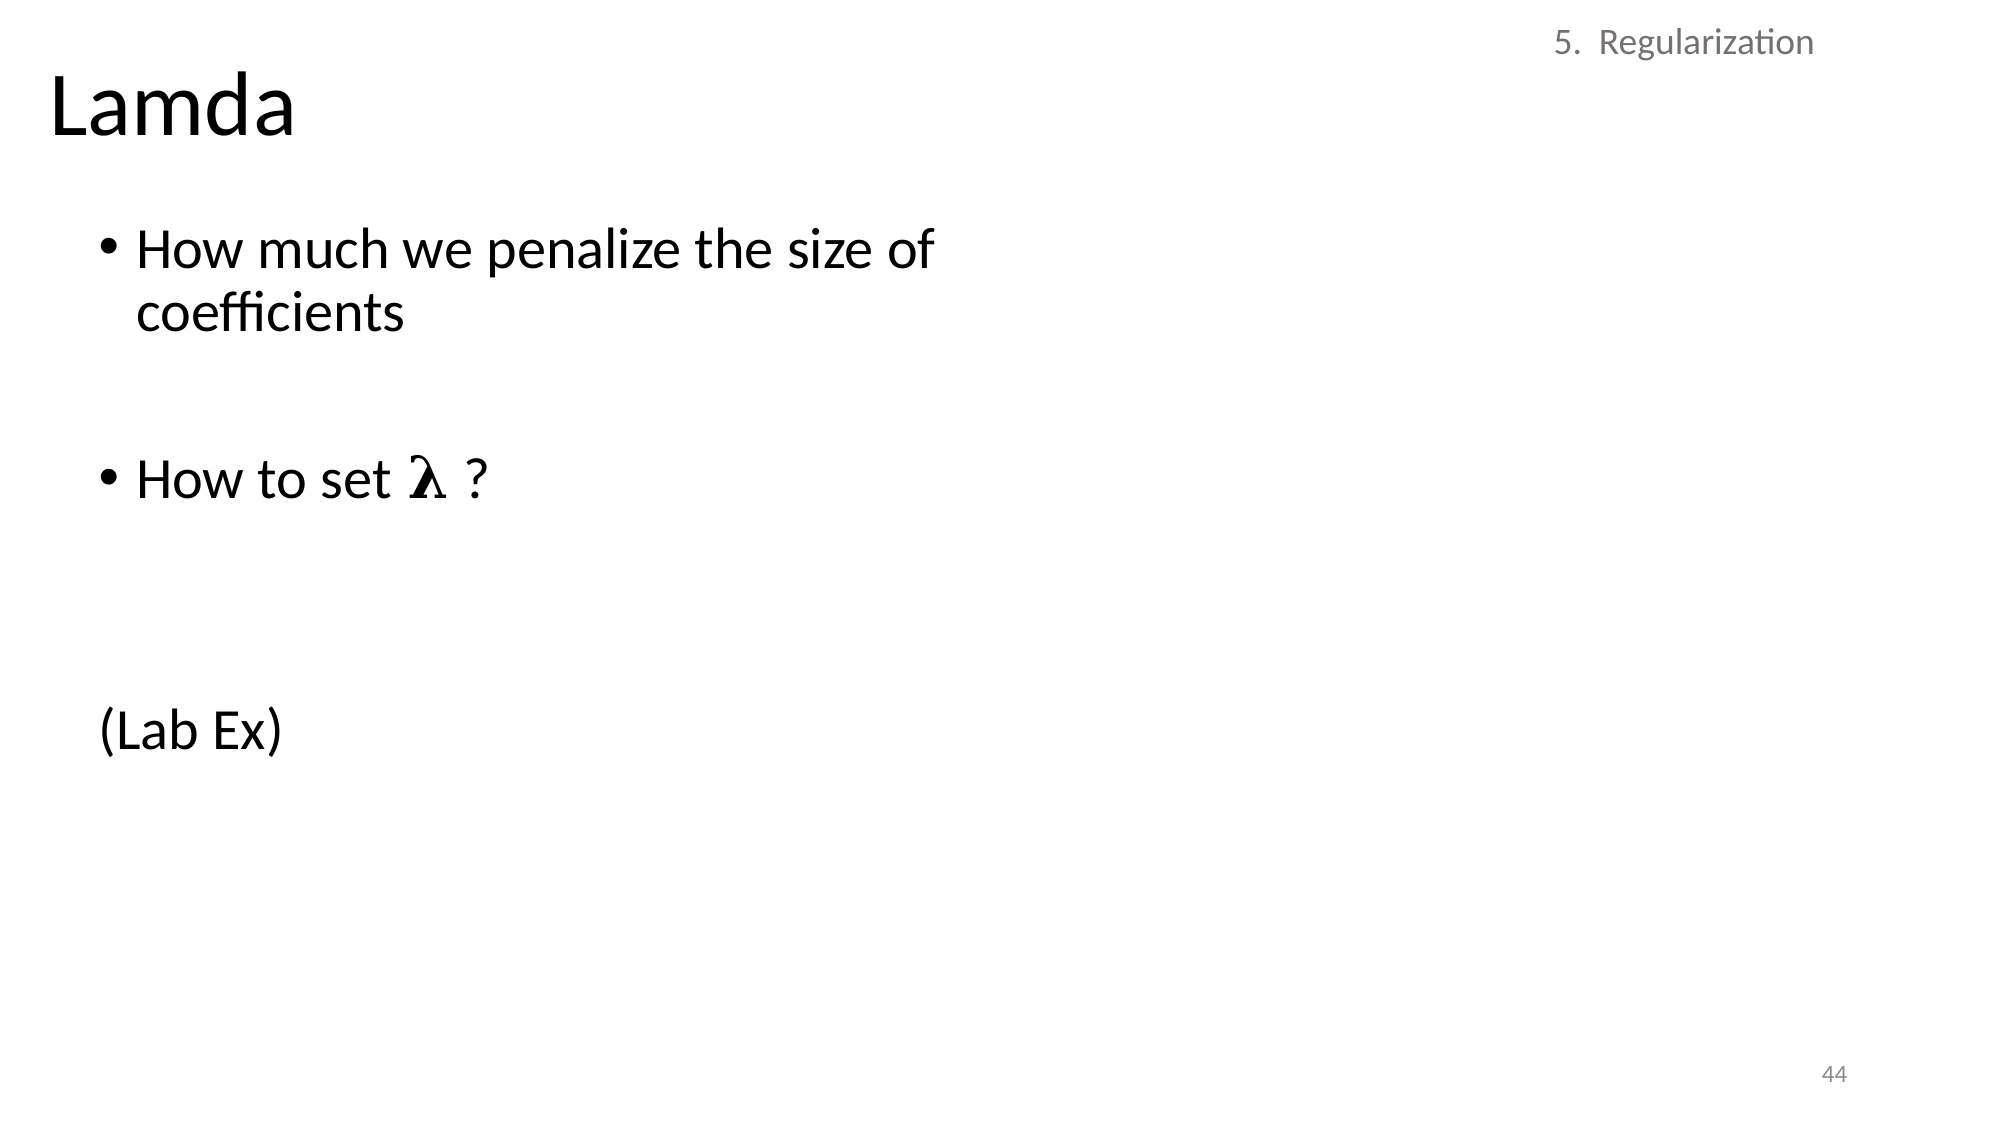

# Lamda
5.  Regularization
How much we penalize the size of coefficients

How to set 𝛌 ?

(Lab Ex)
44